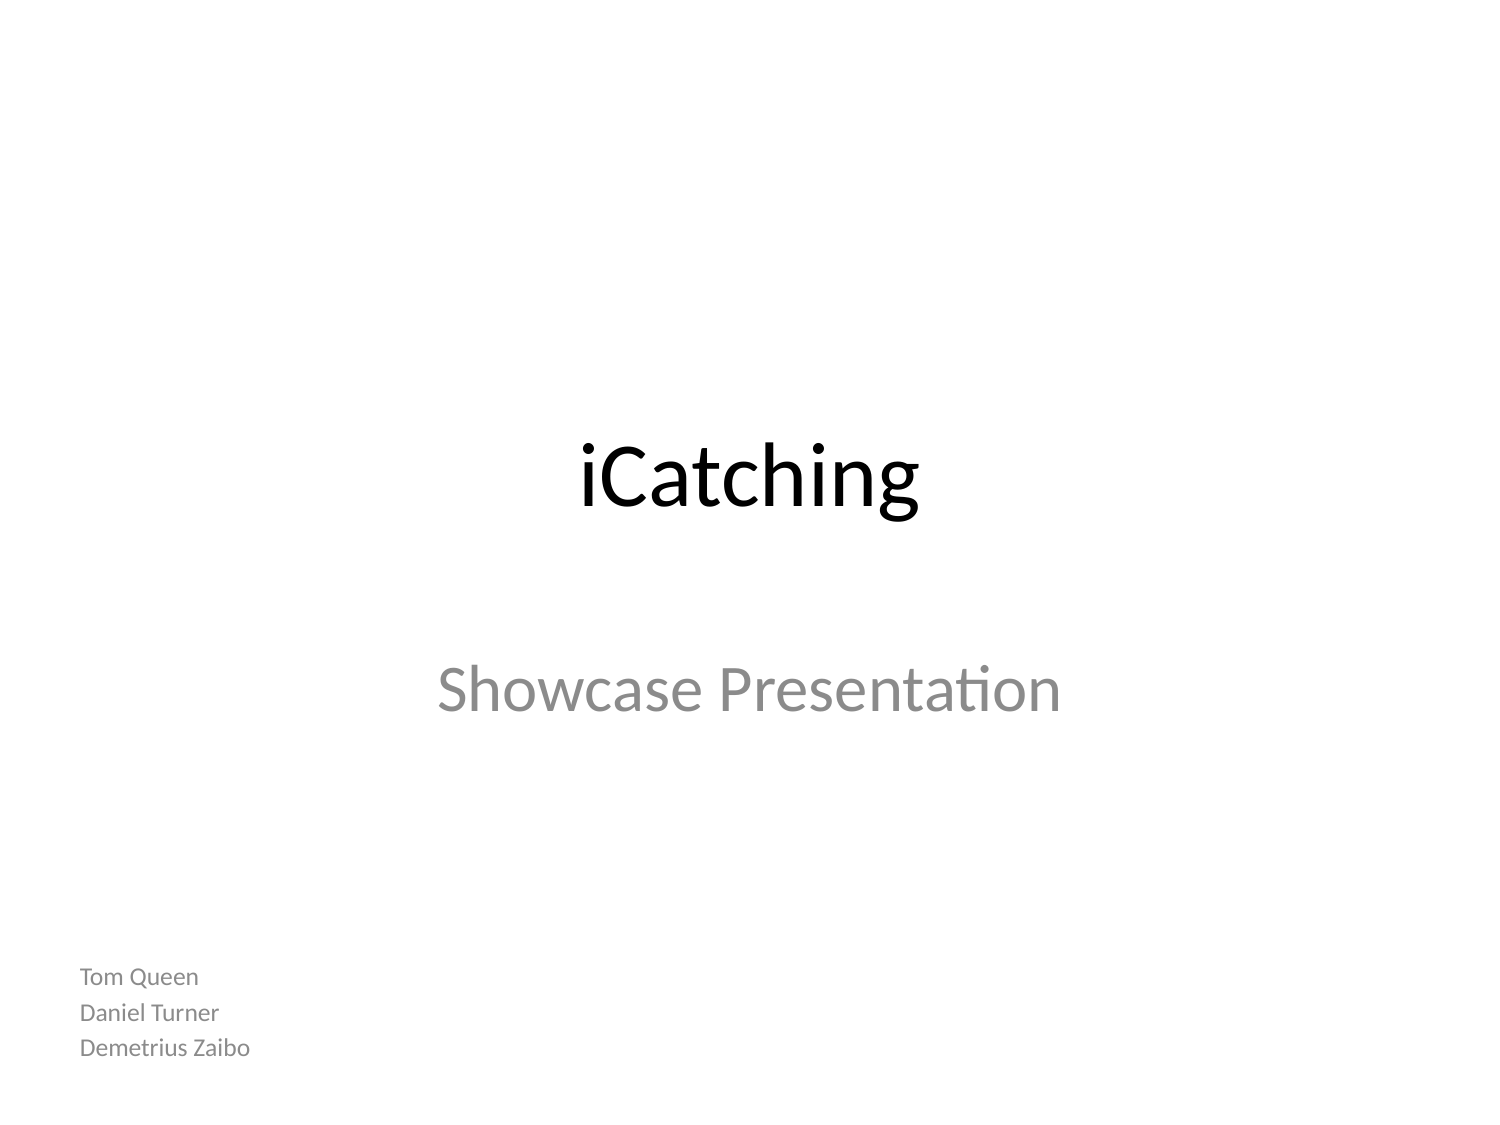

# iCatching
Showcase Presentation
Tom Queen
Daniel Turner
Demetrius Zaibo